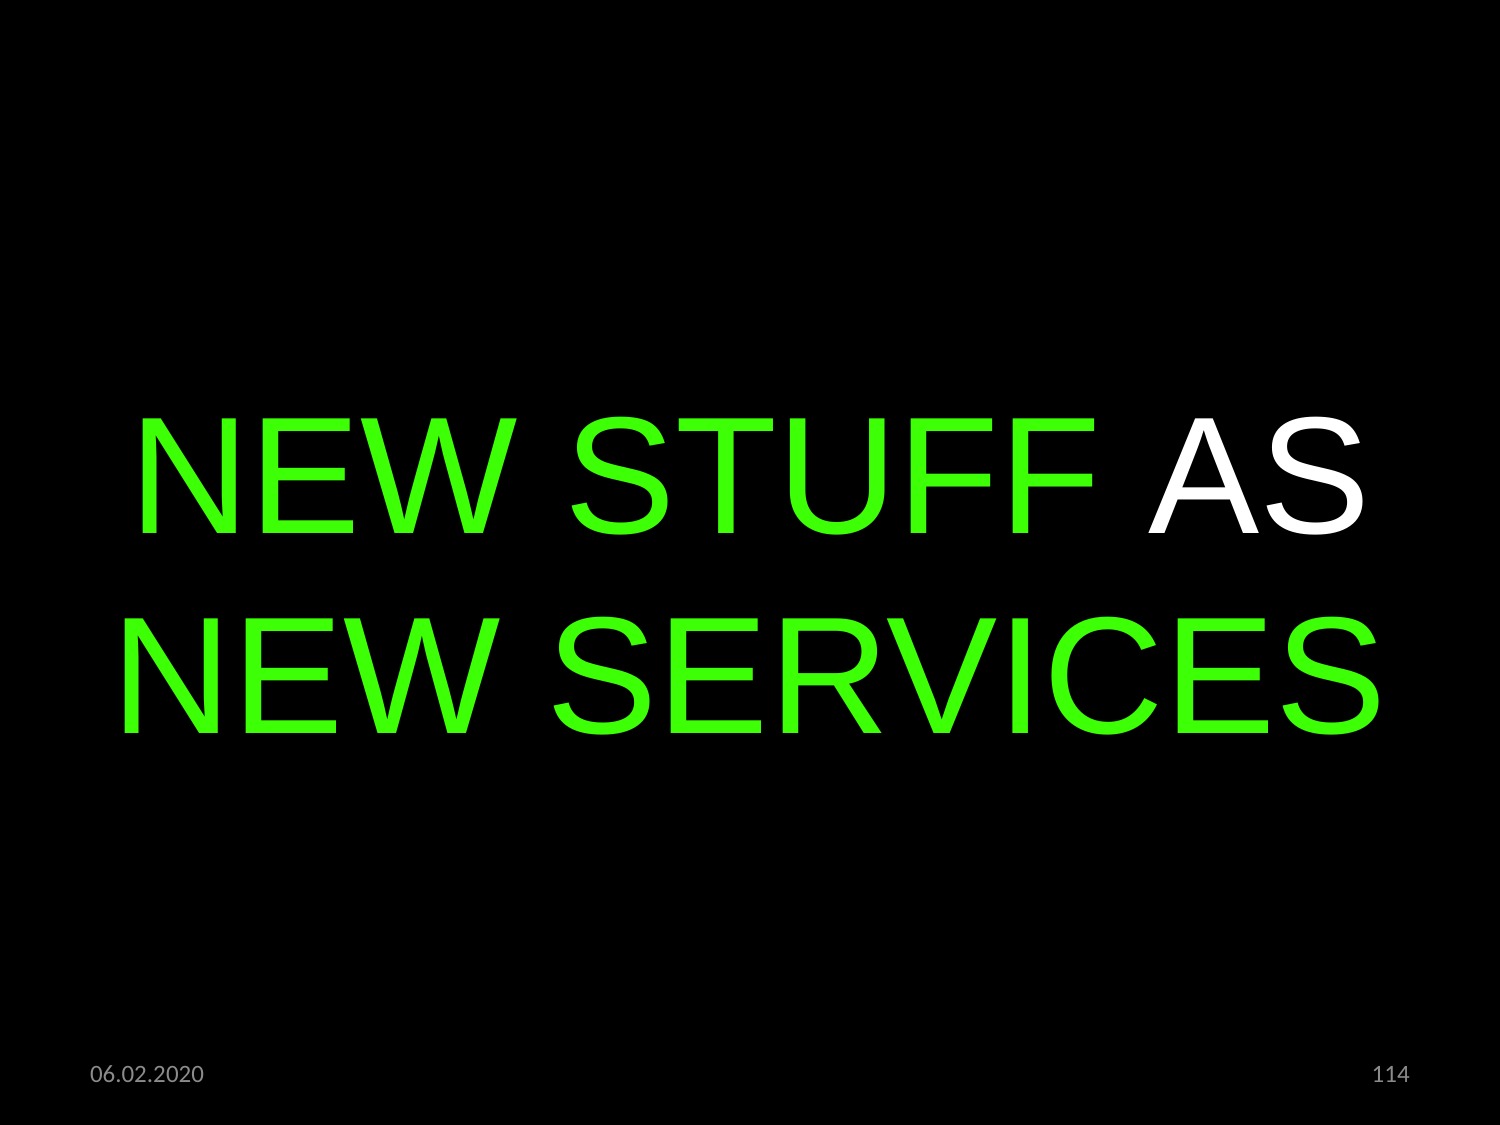

NEW STUFF AS NEW SERVICES
06.02.2020
114